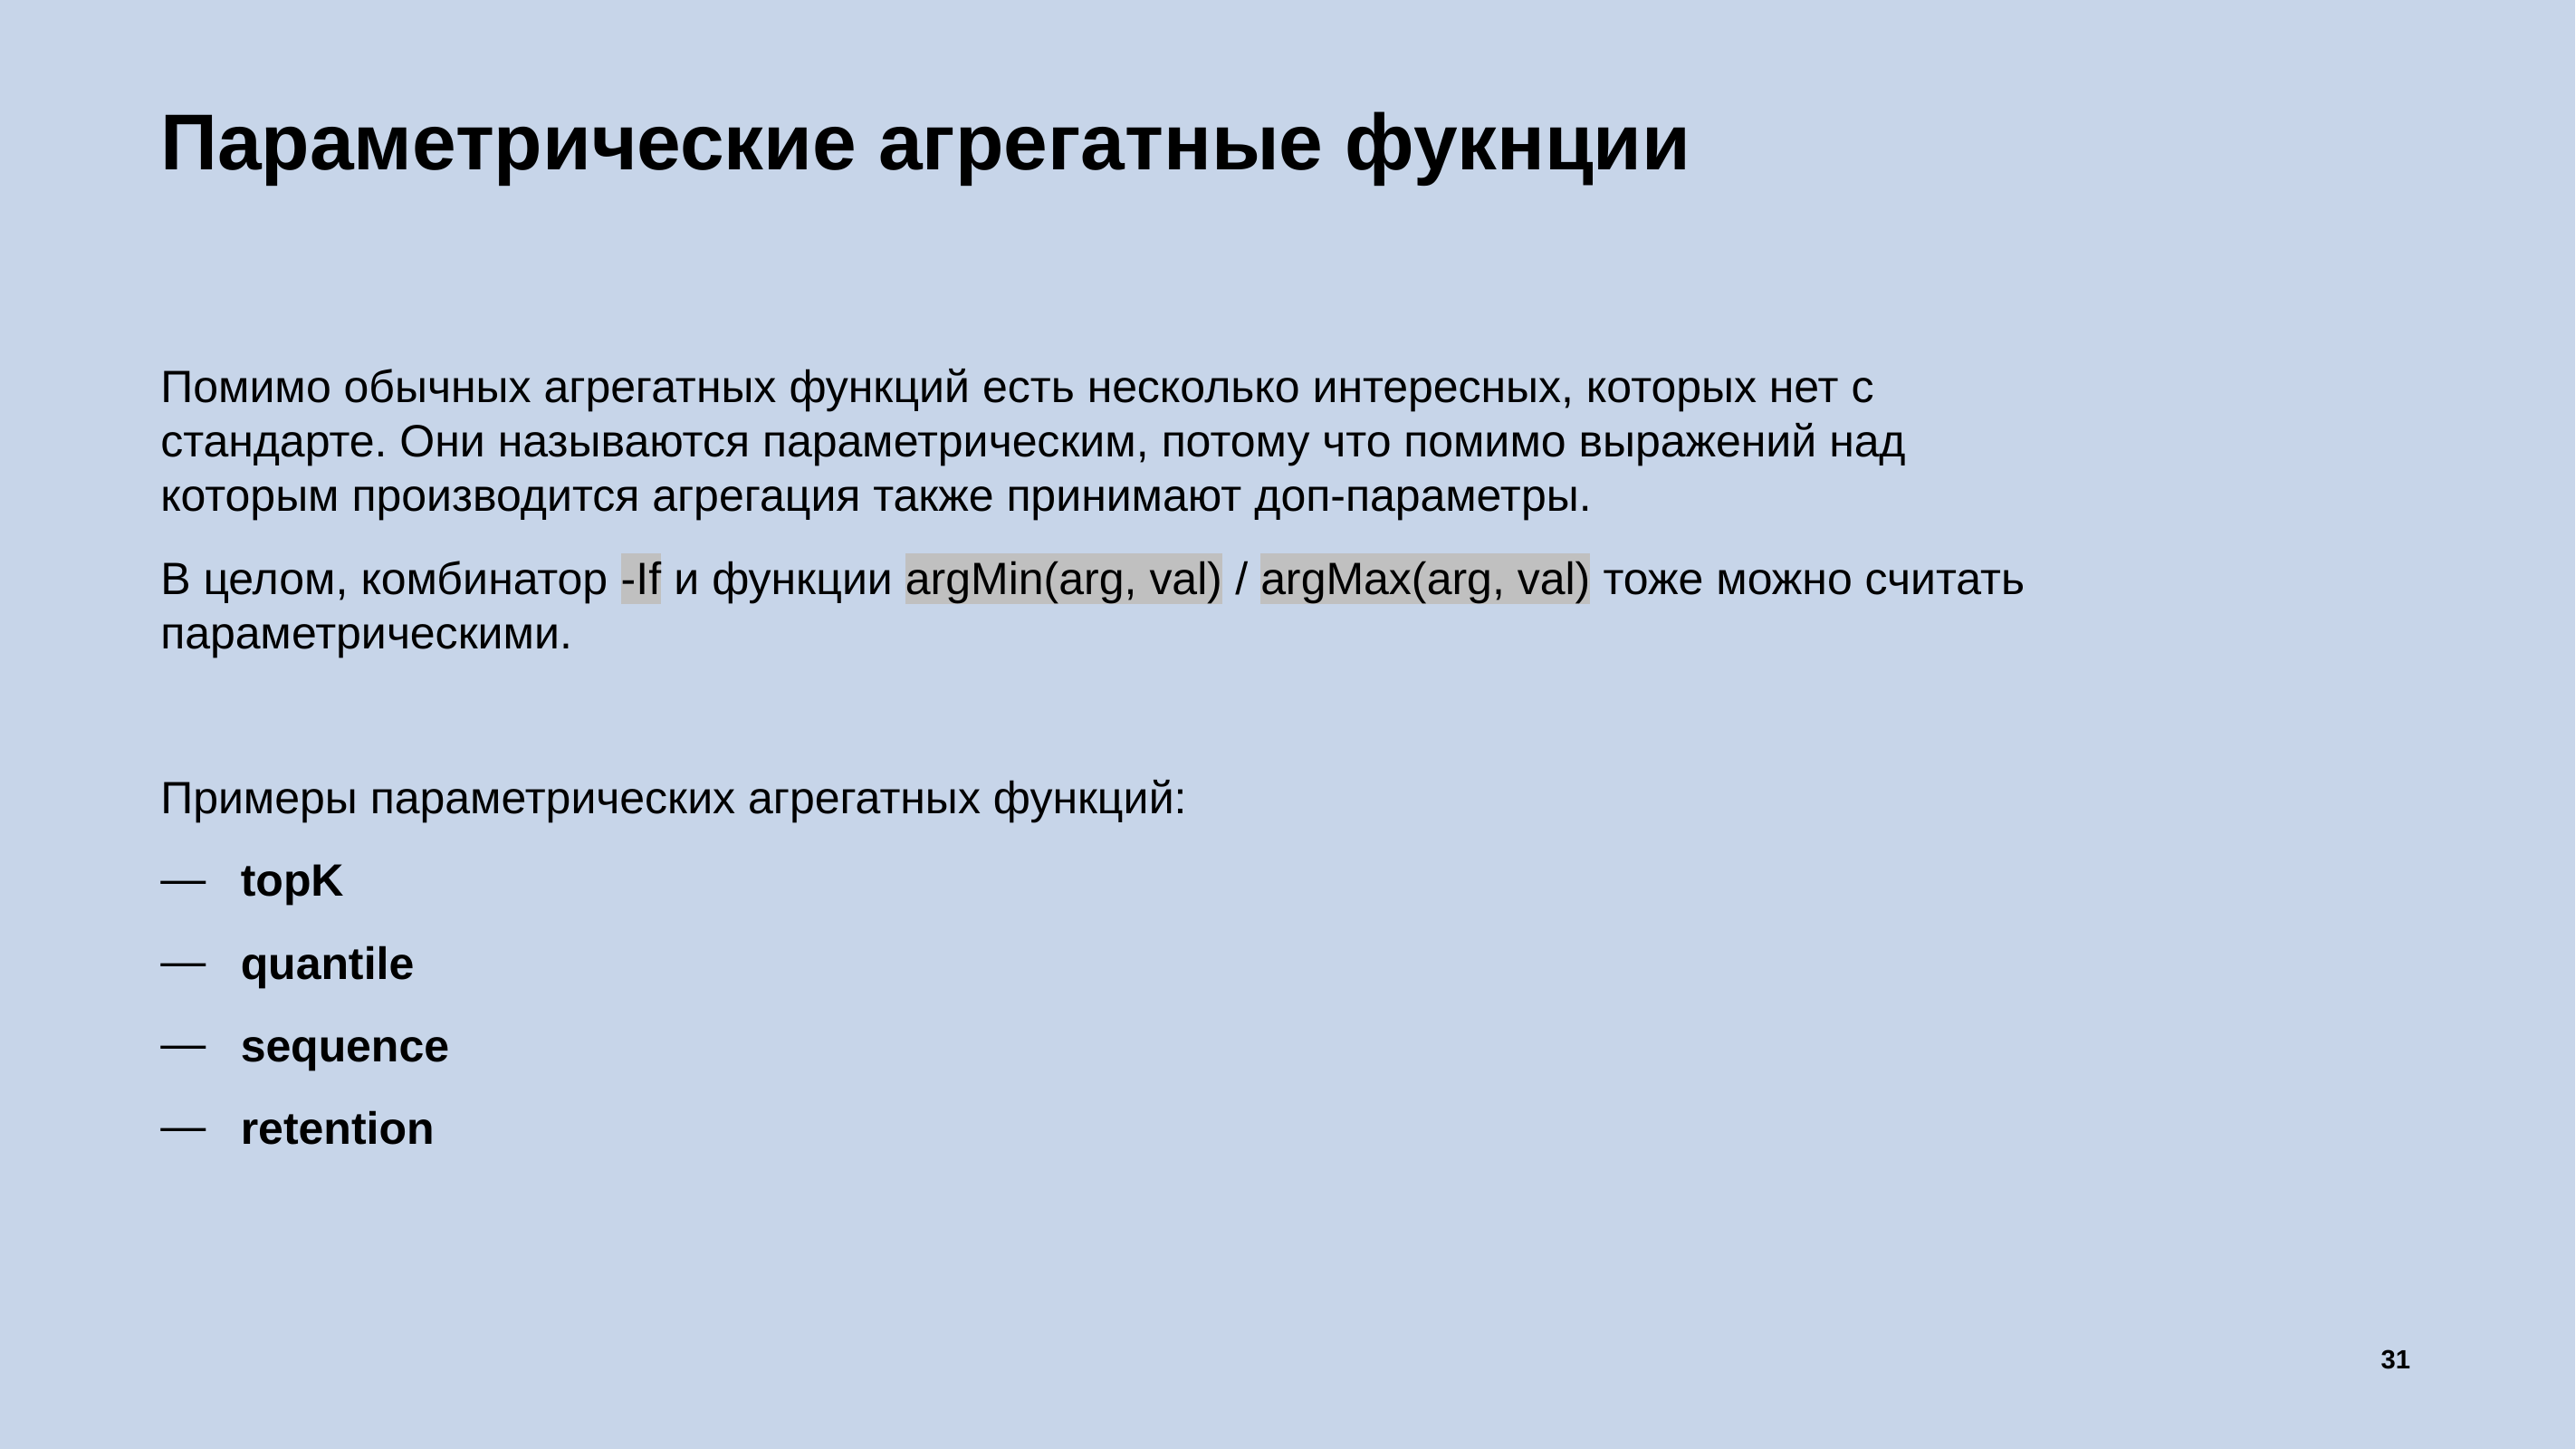

# Параметрические агрегатные фукнции
Помимо обычных агрегатных функций есть несколько интересных, которых нет с стандарте. Они называются параметрическим, потому что помимо выражений над которым производится агрегация также принимают доп-параметры.
В целом, комбинатор -If и функции argMin(arg, val) / argMax(arg, val) тоже можно считать параметрическими.

Примеры параметрических агрегатных функций:
topK
quantile
sequence
retention
31